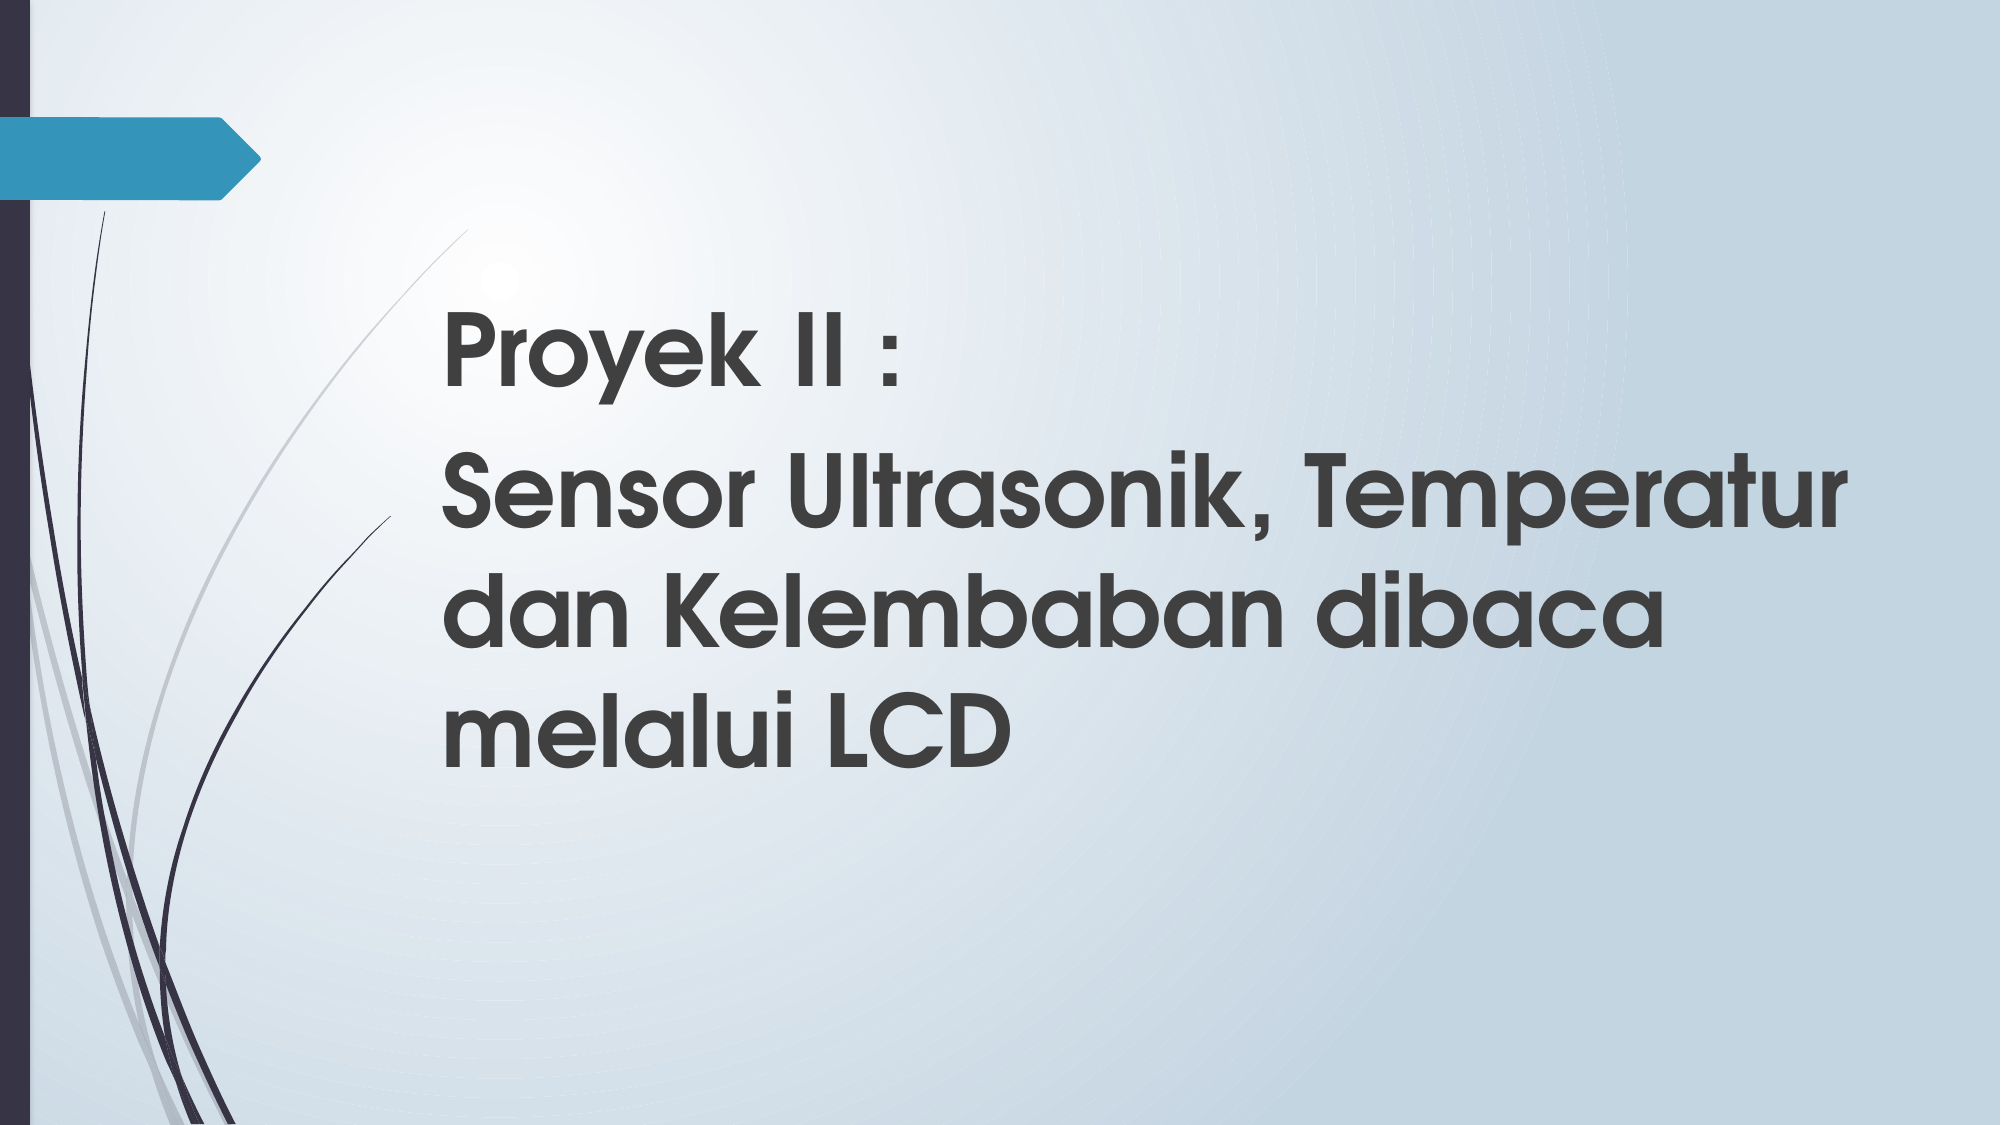

Proyek II :
Sensor Ultrasonik, Temperatur dan Kelembaban dibaca melalui LCD